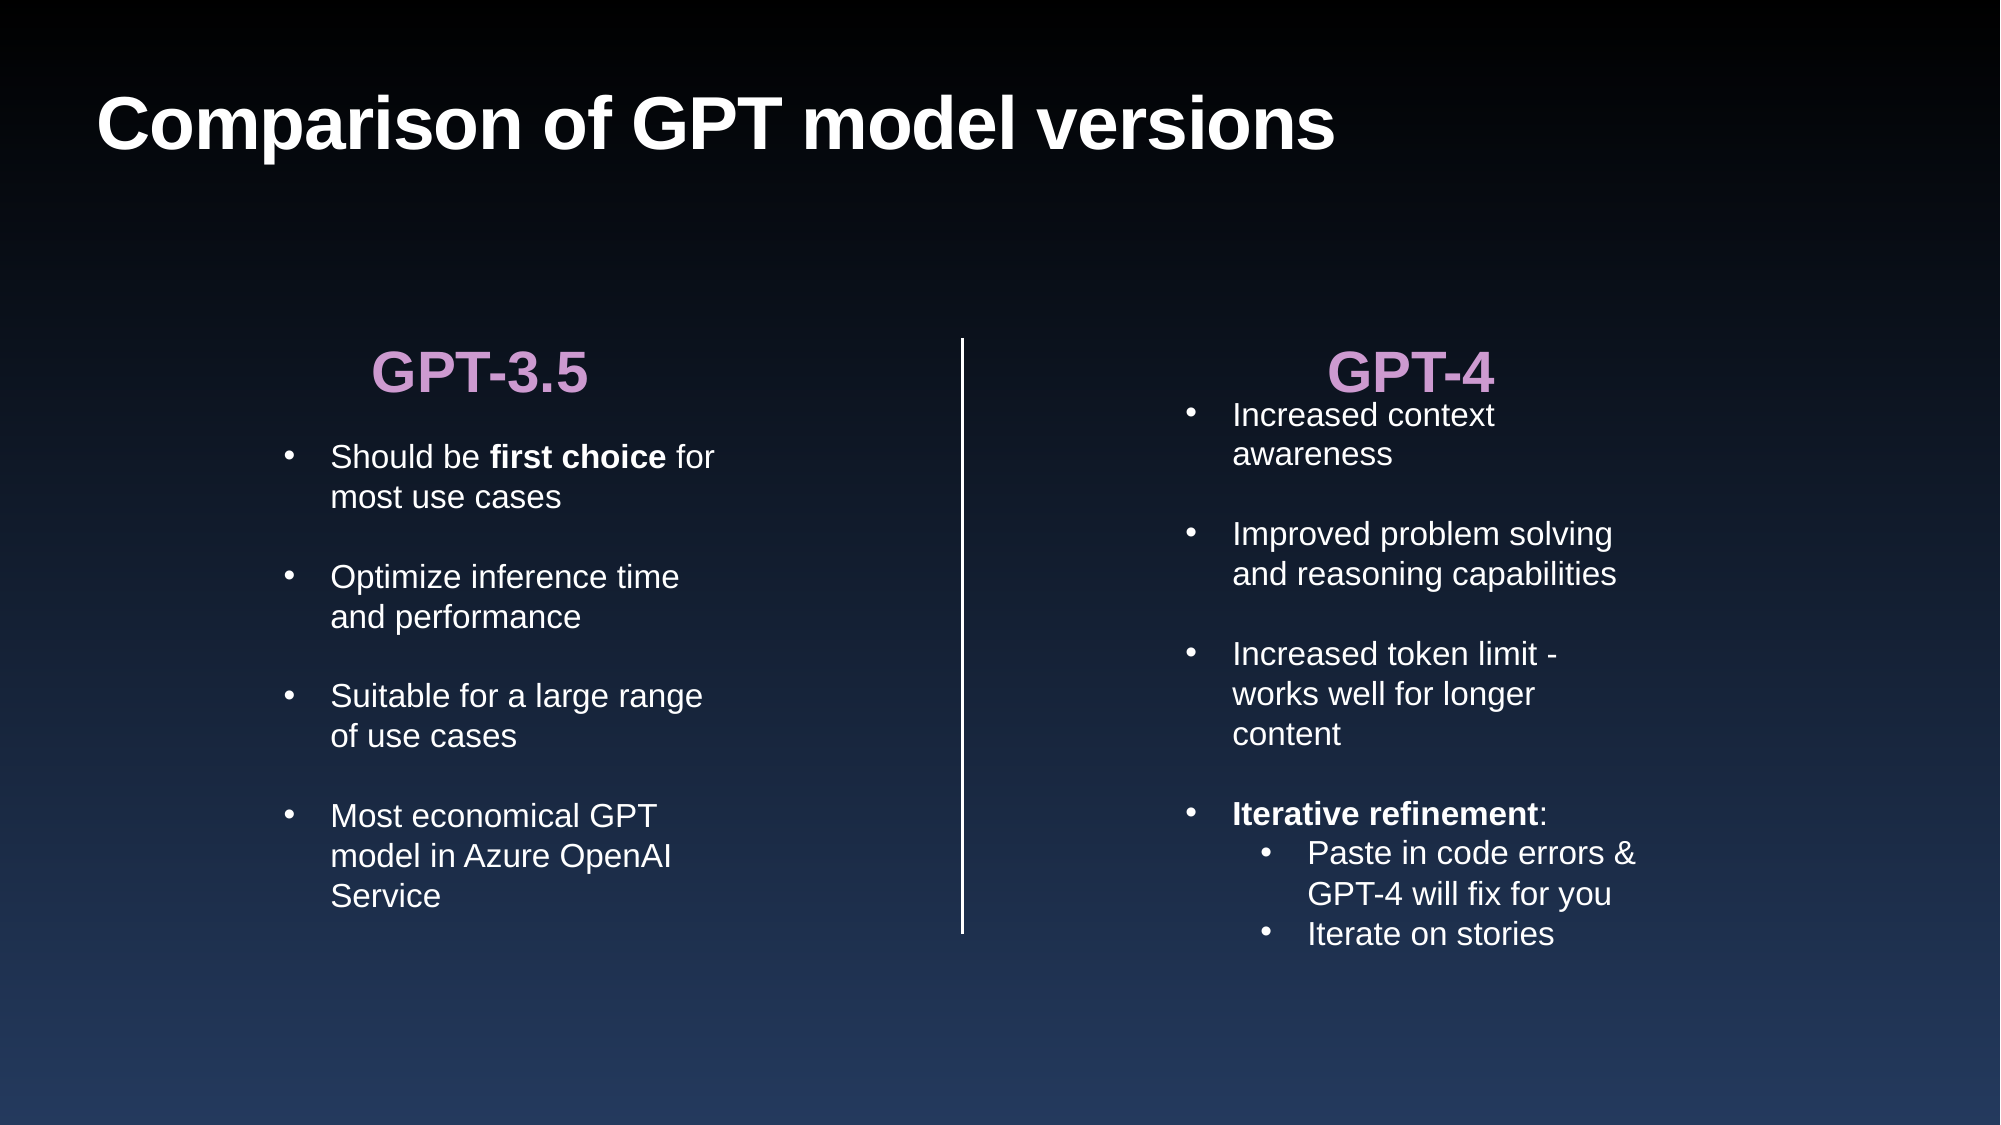

# Comparison of GPT model versions
GPT-3.5
GPT-4
Should be first choice for most use cases

Optimize inference time and performance

Suitable for a large range of use cases

Most economical GPT model in Azure OpenAI Service

Increased context awareness

Improved problem solving and reasoning capabilities

Increased token limit - works well for longer content

Iterative refinement:
Paste in code errors & GPT-4 will fix for you
Iterate on stories